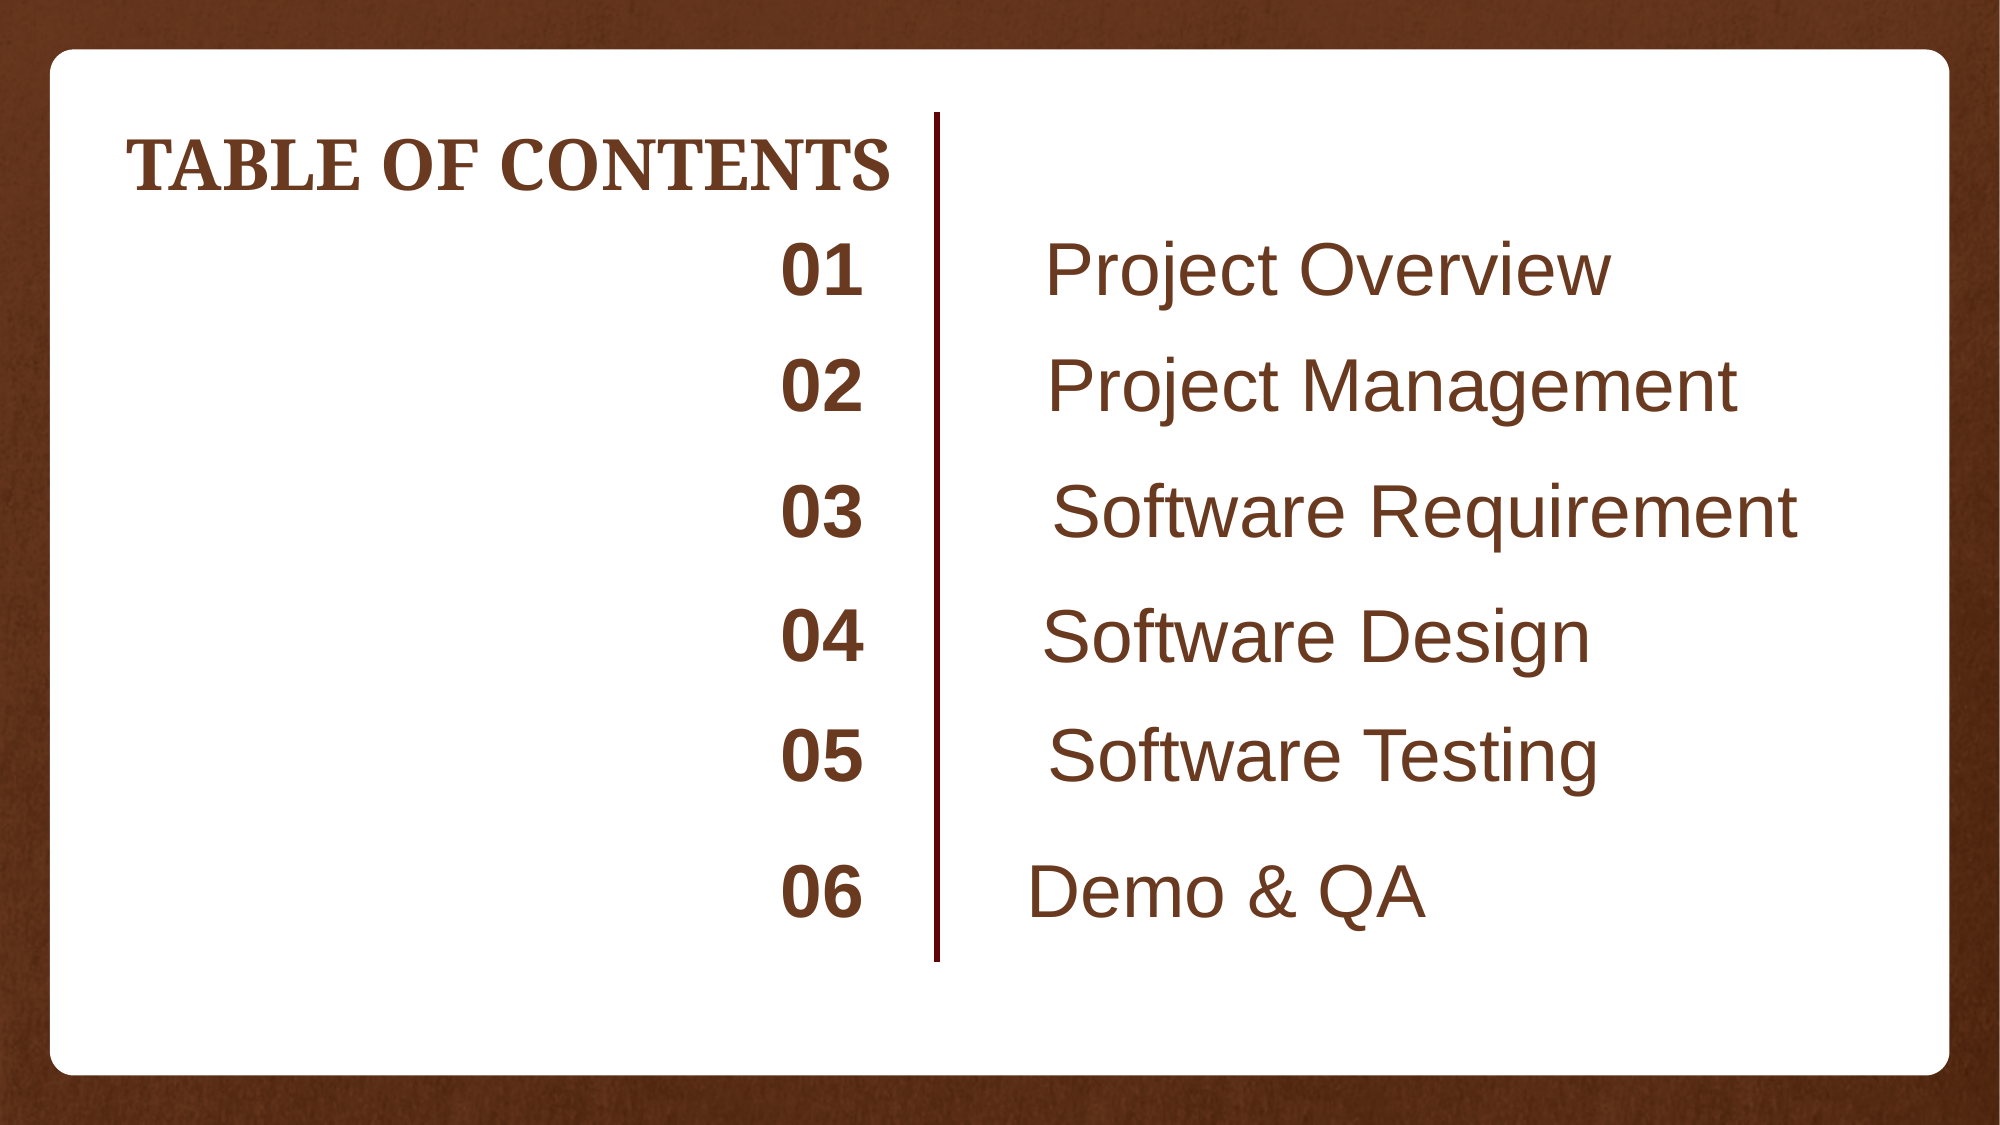

TABLE OF CONTENTS
Project Overview
01
02
Project Management
Software Requirement
03
04
Software Design
Software Testing
05
06
Demo & QA